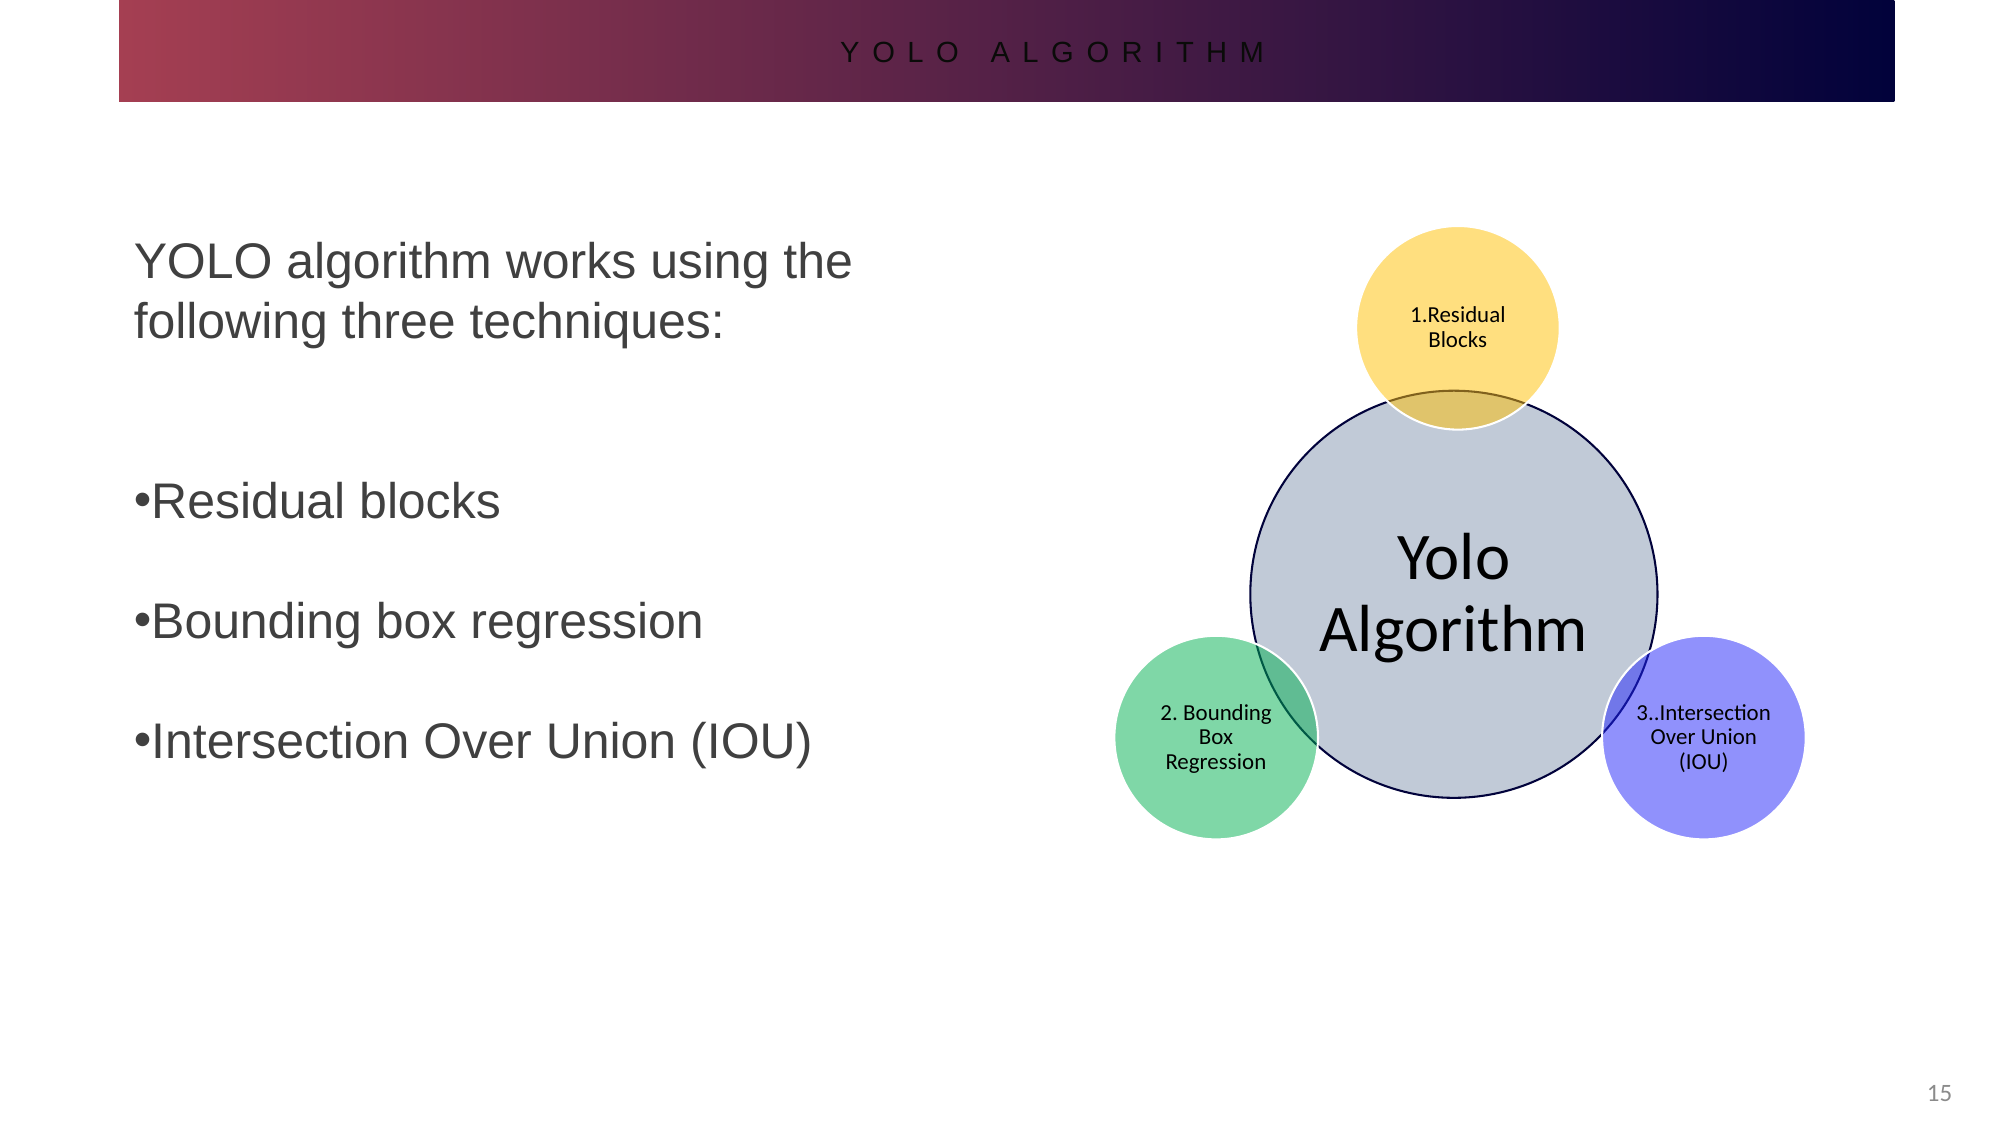

YOLO algorithm
Yolo Algorithm
1.Residual Blocks
3..Intersection Over Union (IOU)
2. Bounding Box Regression
YOLO algorithm works using the following three techniques:

Residual blocks
Bounding box regression
Intersection Over Union (IOU)
15